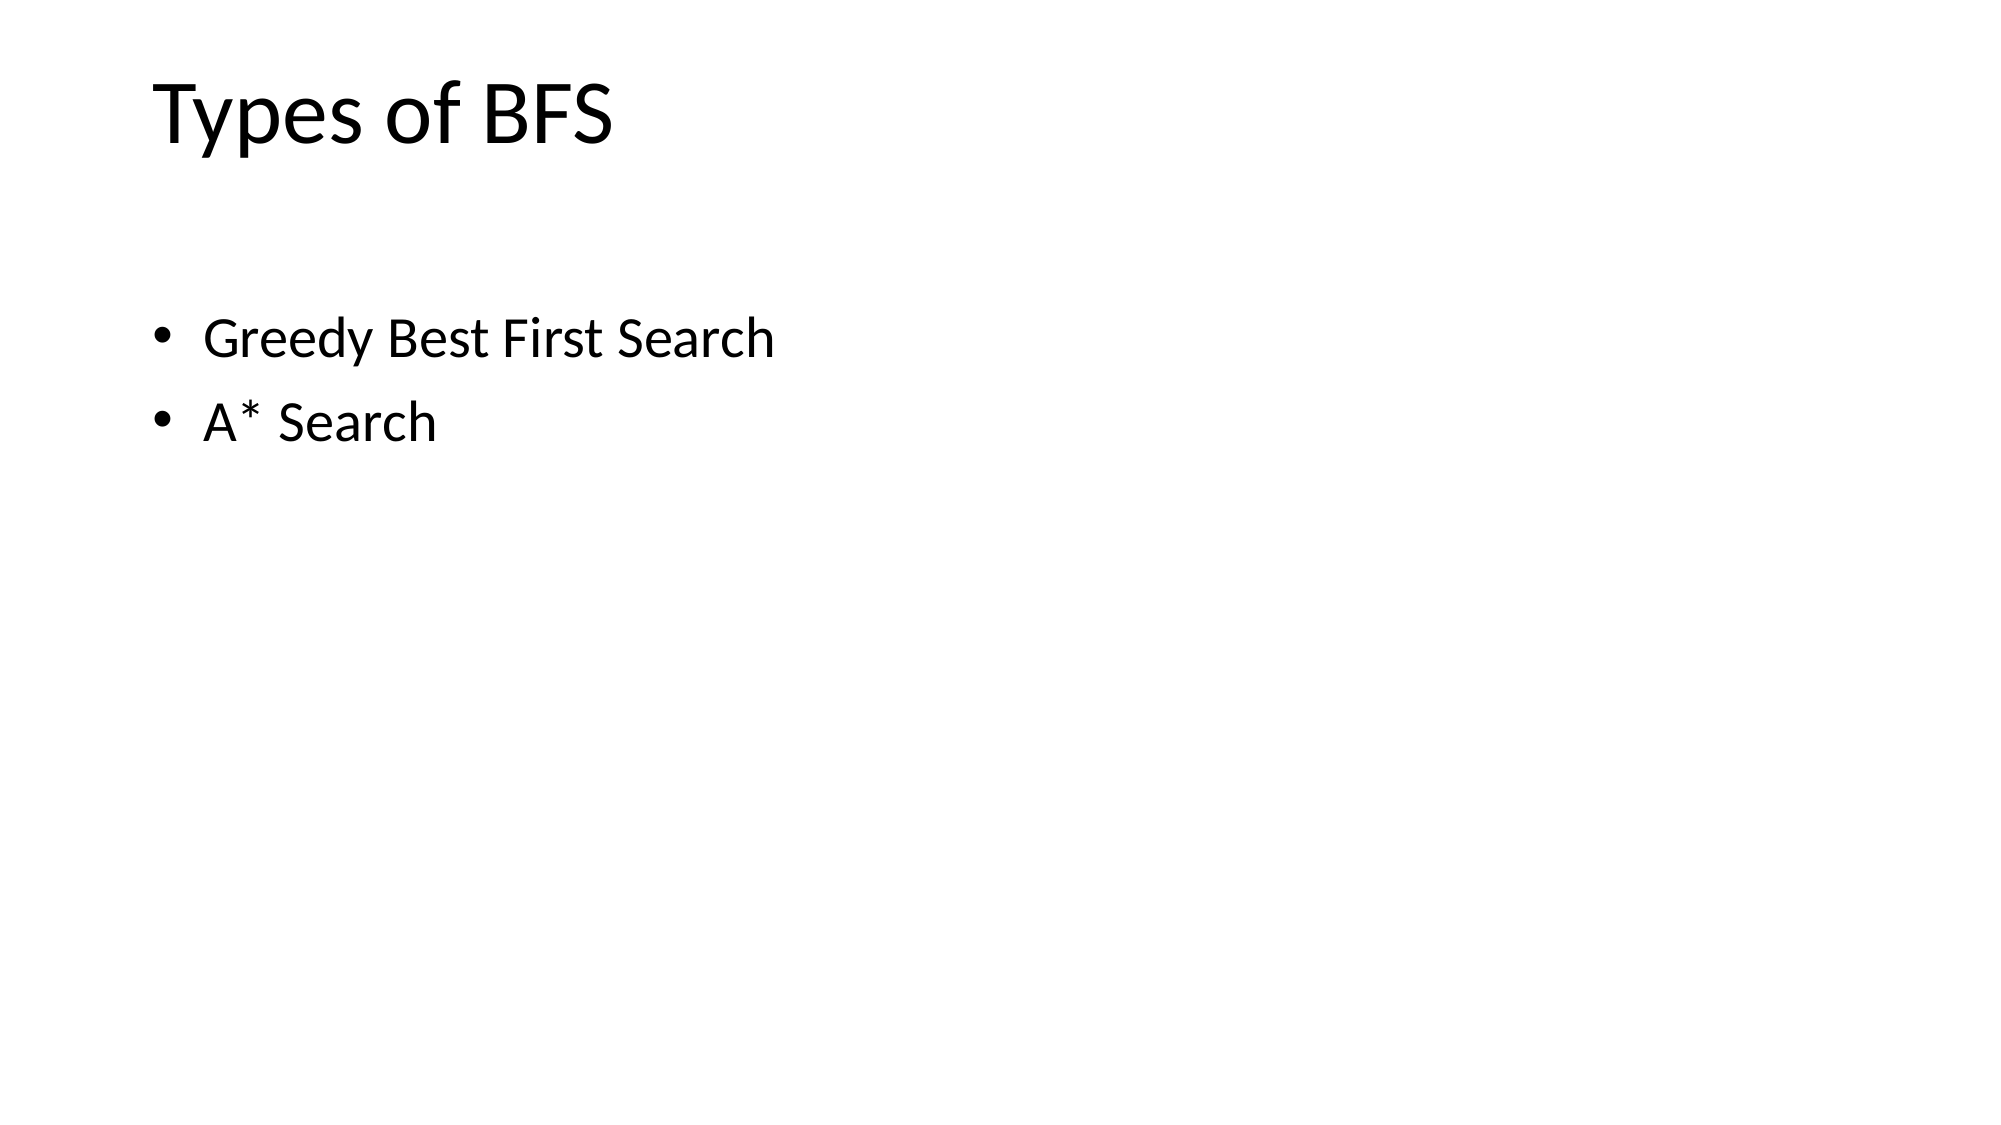

# Types of BFS
 Greedy Best First Search
 A* Search